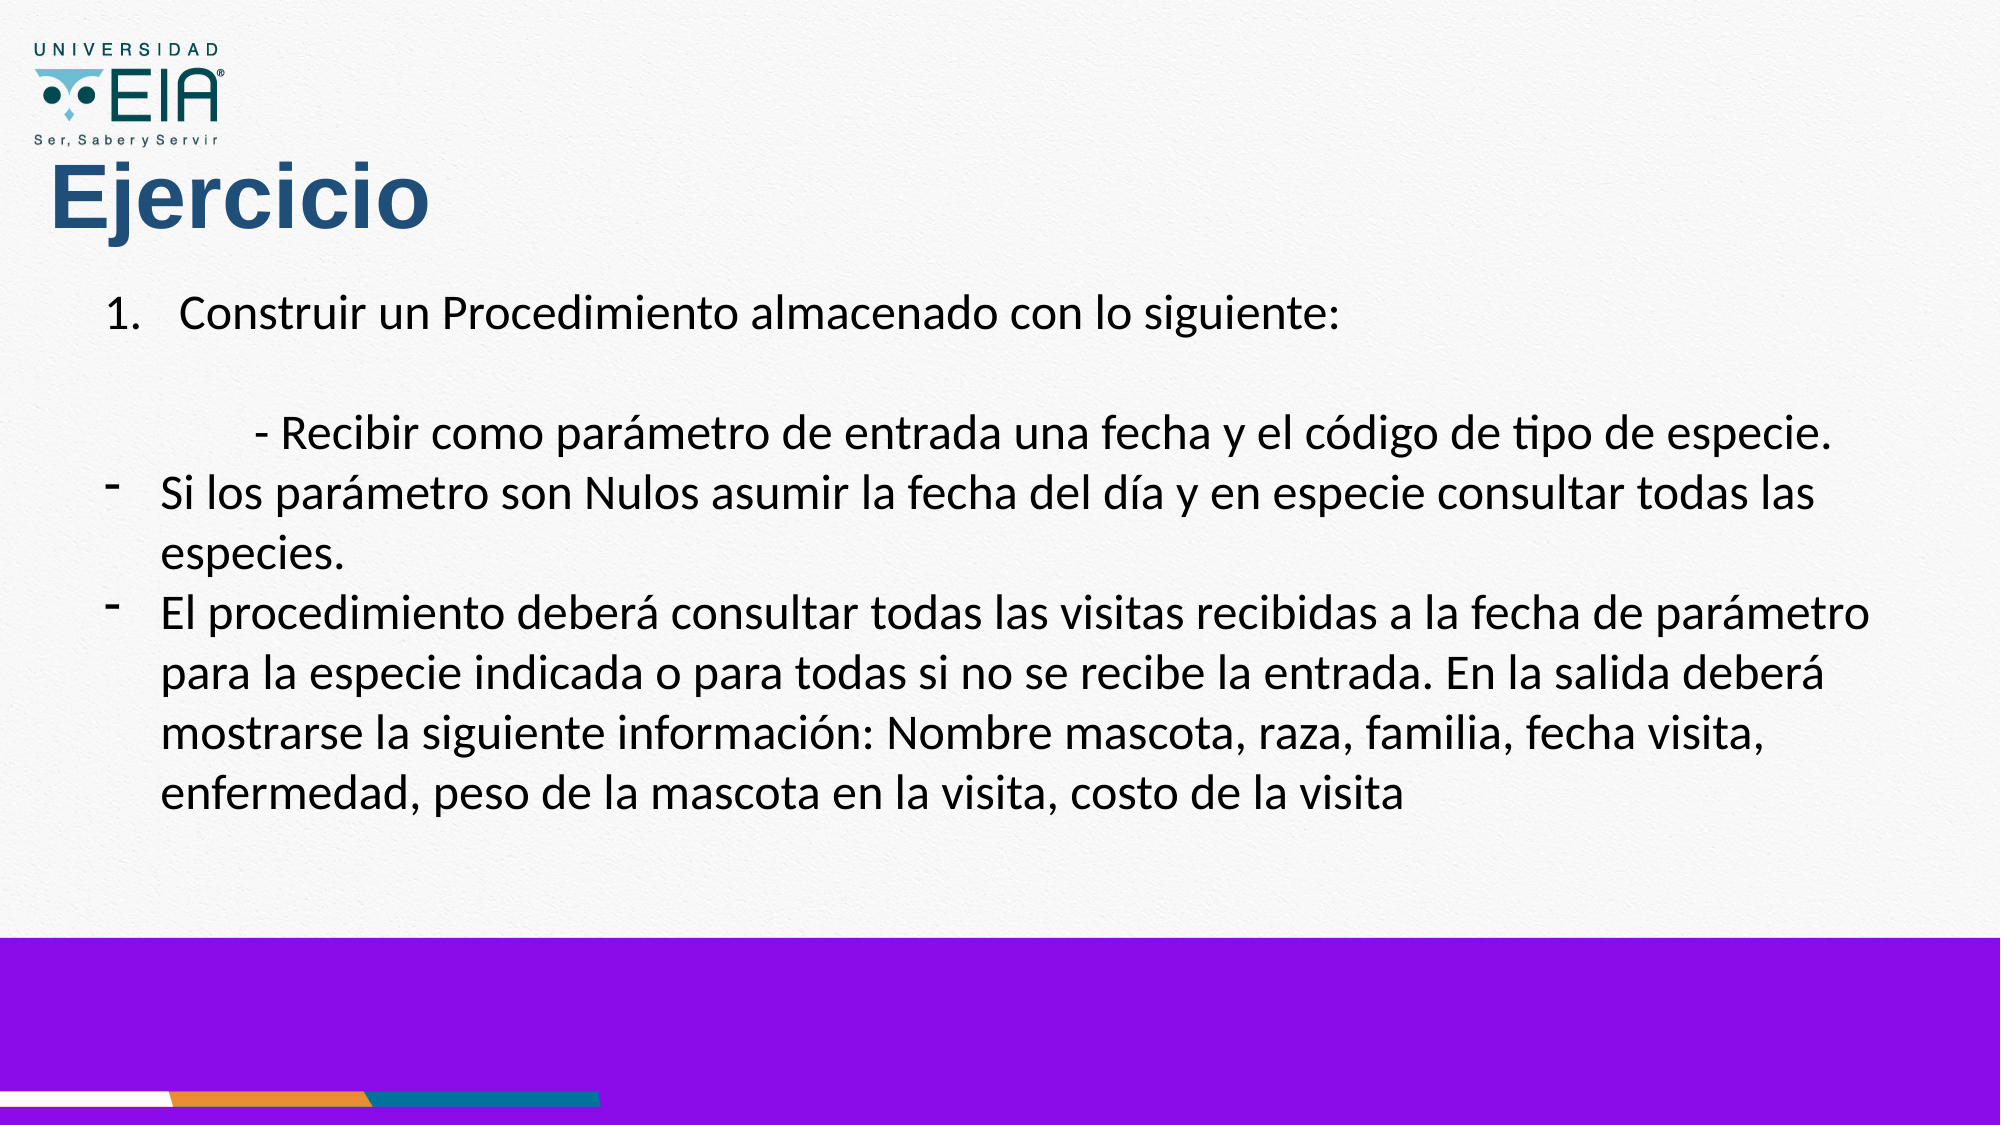

# Ejercicio
Construir un Procedimiento almacenado con lo siguiente:

	- Recibir como parámetro de entrada una fecha y el código de tipo de especie.
Si los parámetro son Nulos asumir la fecha del día y en especie consultar todas las especies.
El procedimiento deberá consultar todas las visitas recibidas a la fecha de parámetro para la especie indicada o para todas si no se recibe la entrada. En la salida deberá mostrarse la siguiente información: Nombre mascota, raza, familia, fecha visita, enfermedad, peso de la mascota en la visita, costo de la visita